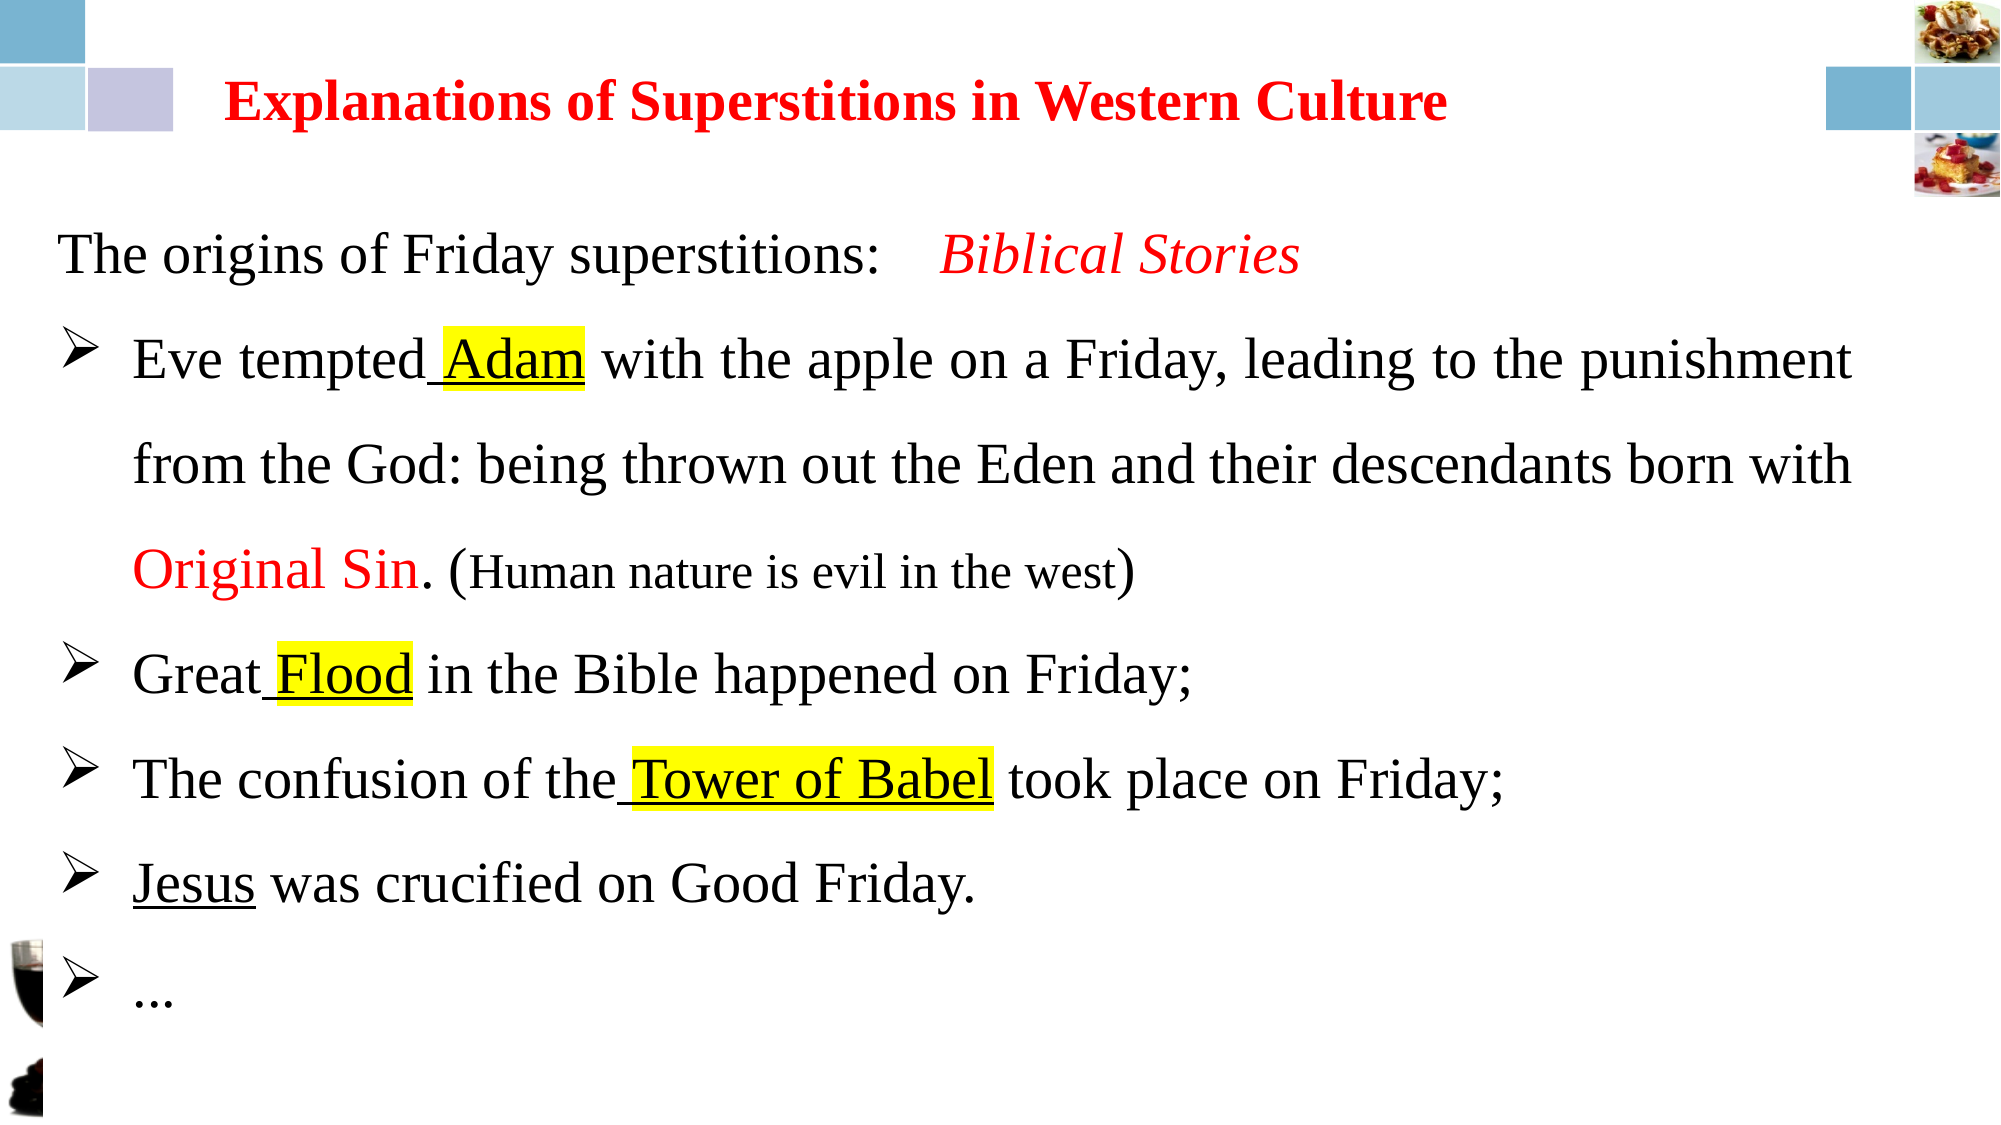

Explanations of Superstitions in Western Culture
The origins of Friday superstitions:    Biblical Stories
Eve tempted Adam with the apple on a Friday, leading to the punishment from the God: being thrown out the Eden and their descendants born with Original Sin. (Human nature is evil in the west)
Great Flood in the Bible happened on Friday;
The confusion of the Tower of Babel took place on Friday;
Jesus was crucified on Good Friday.
...